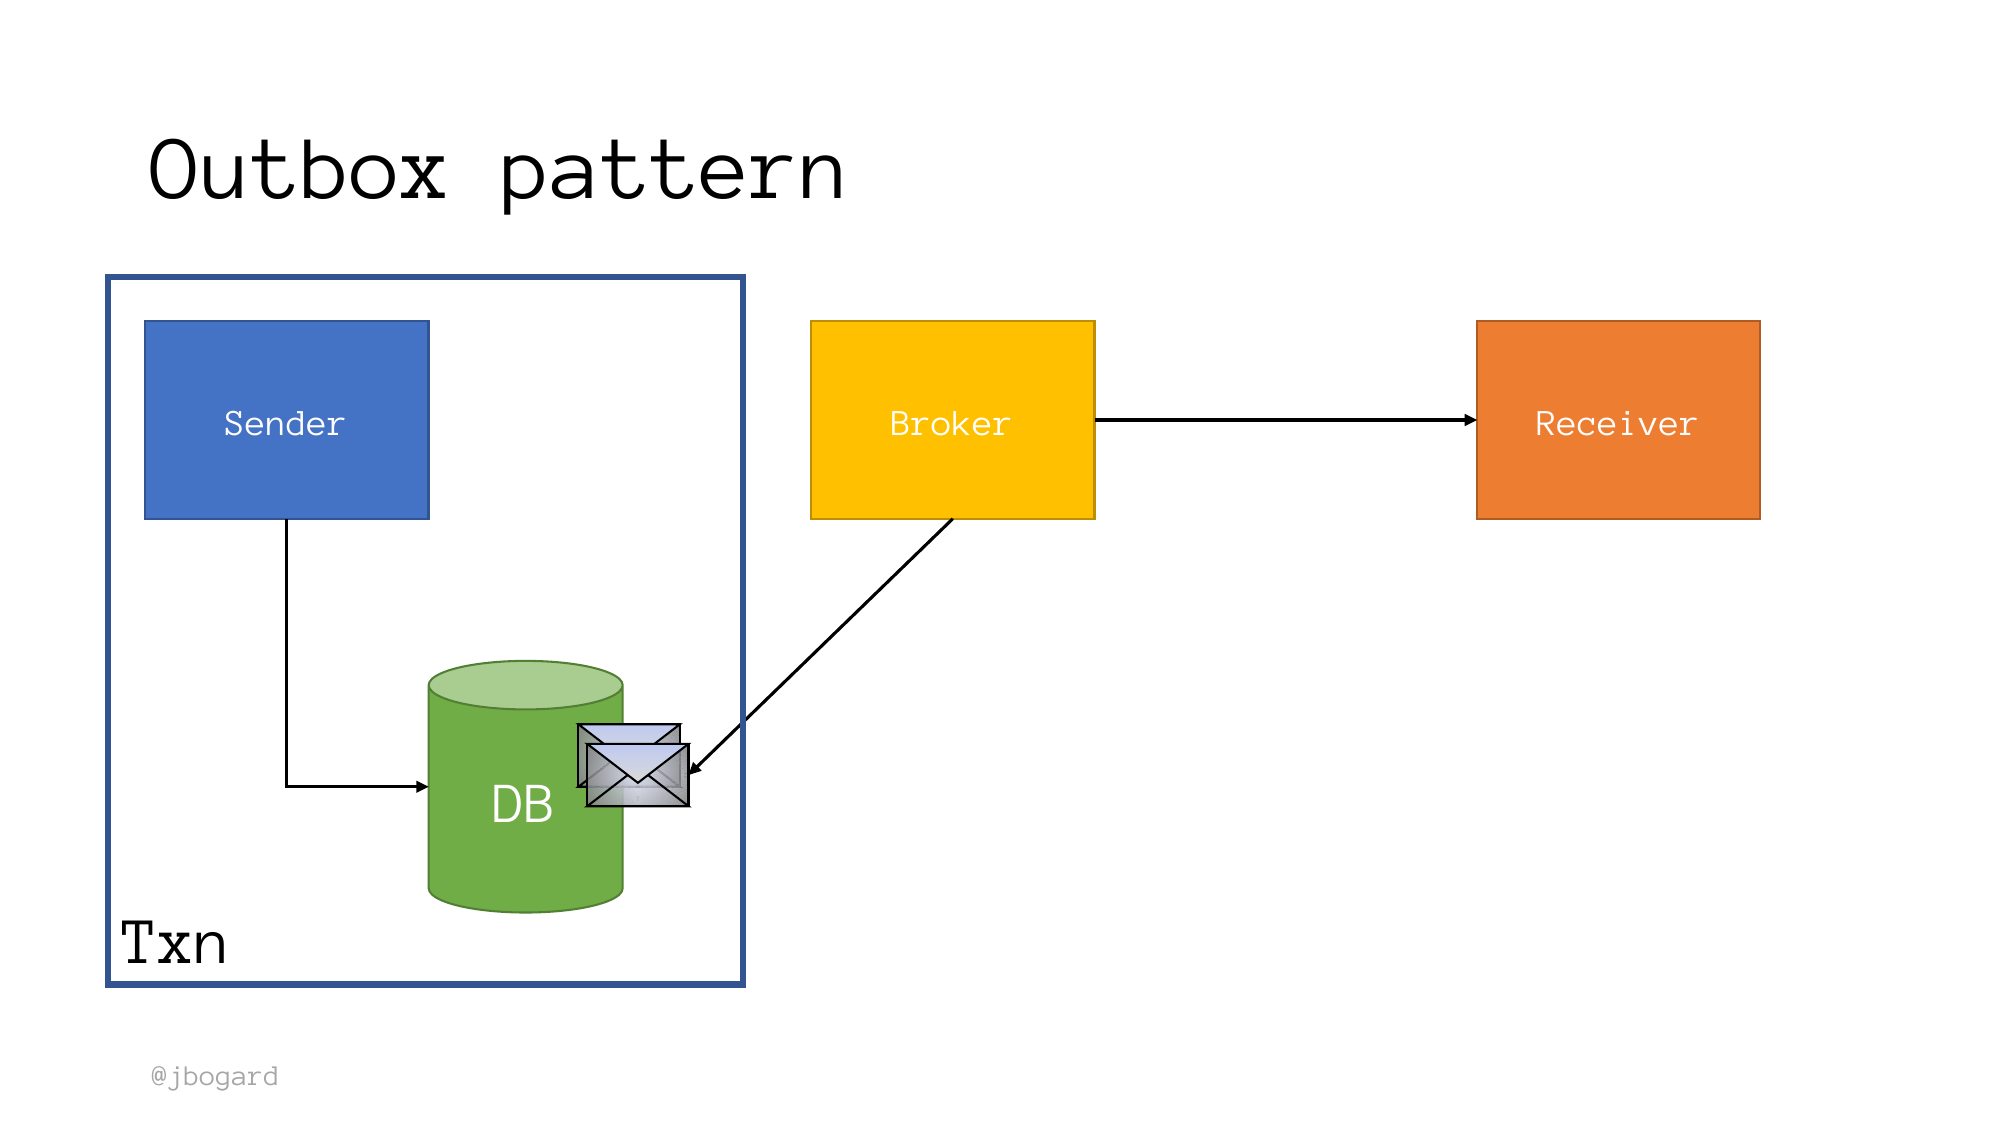

# Outbox pattern
Txn
Broker
Receiver
Sender
DB